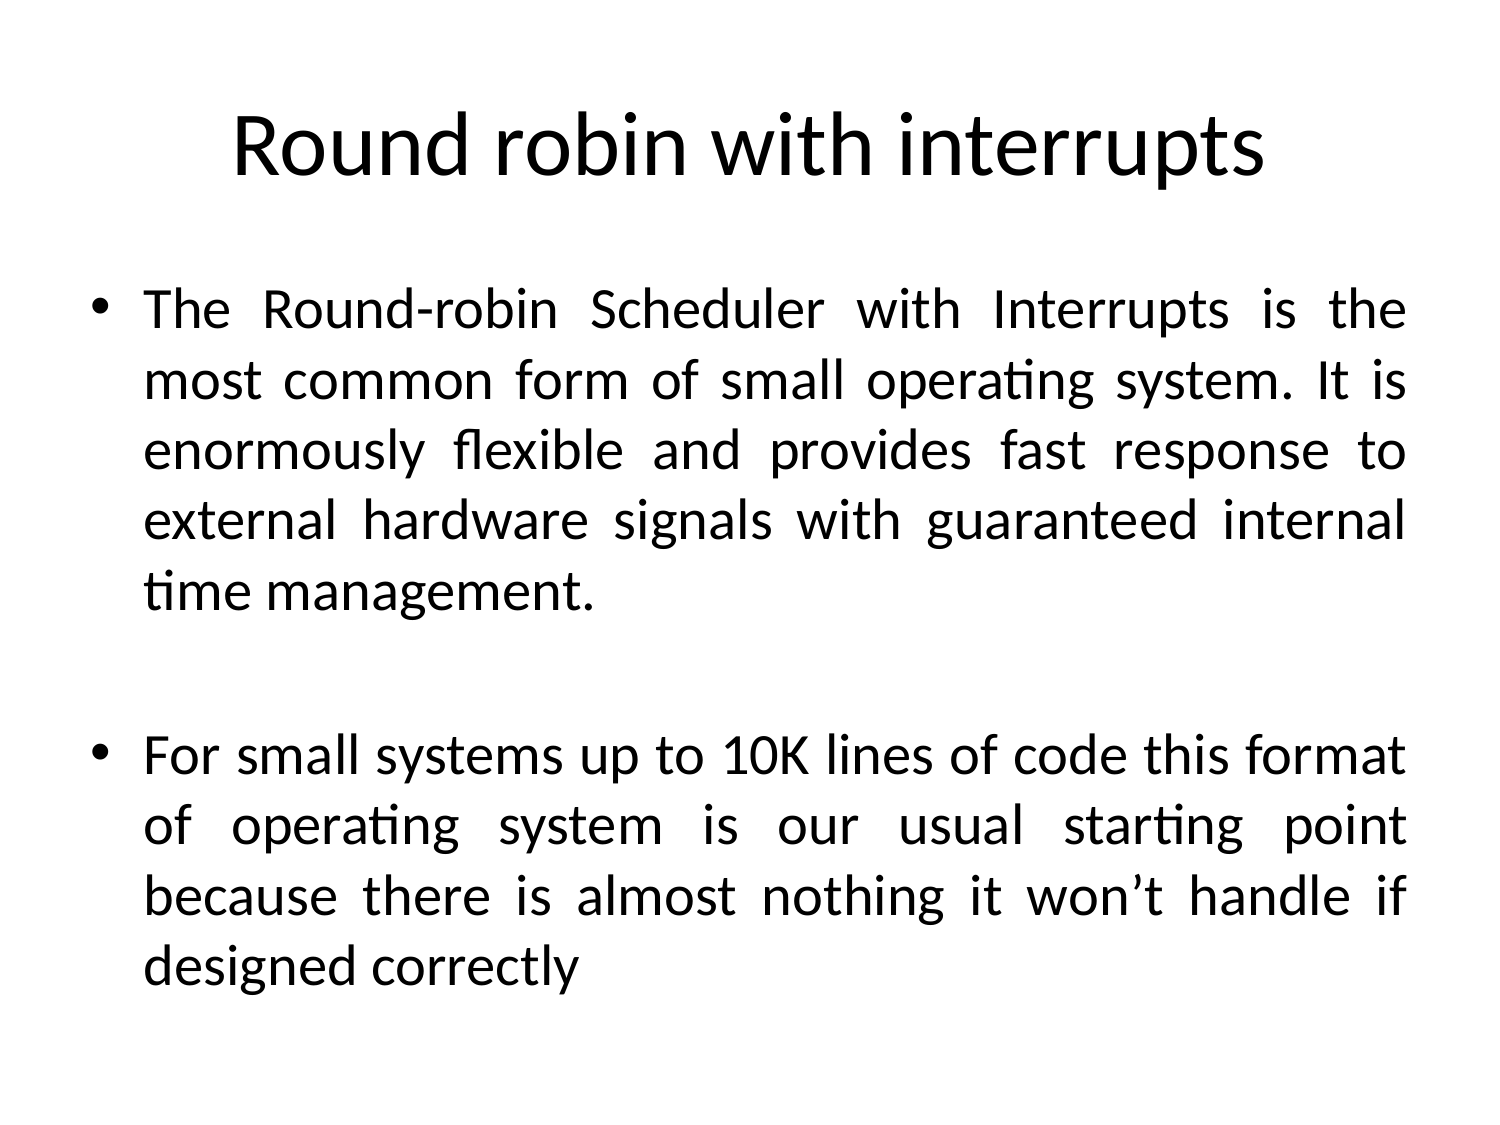

# Round robin with interrupts
The Round-robin Scheduler with Interrupts is the most common form of small operating system. It is enormously flexible and provides fast response to external hardware signals with guaranteed internal time management.

For small systems up to 10K lines of code this format of operating system is our usual starting point because there is almost nothing it won’t handle if designed correctly